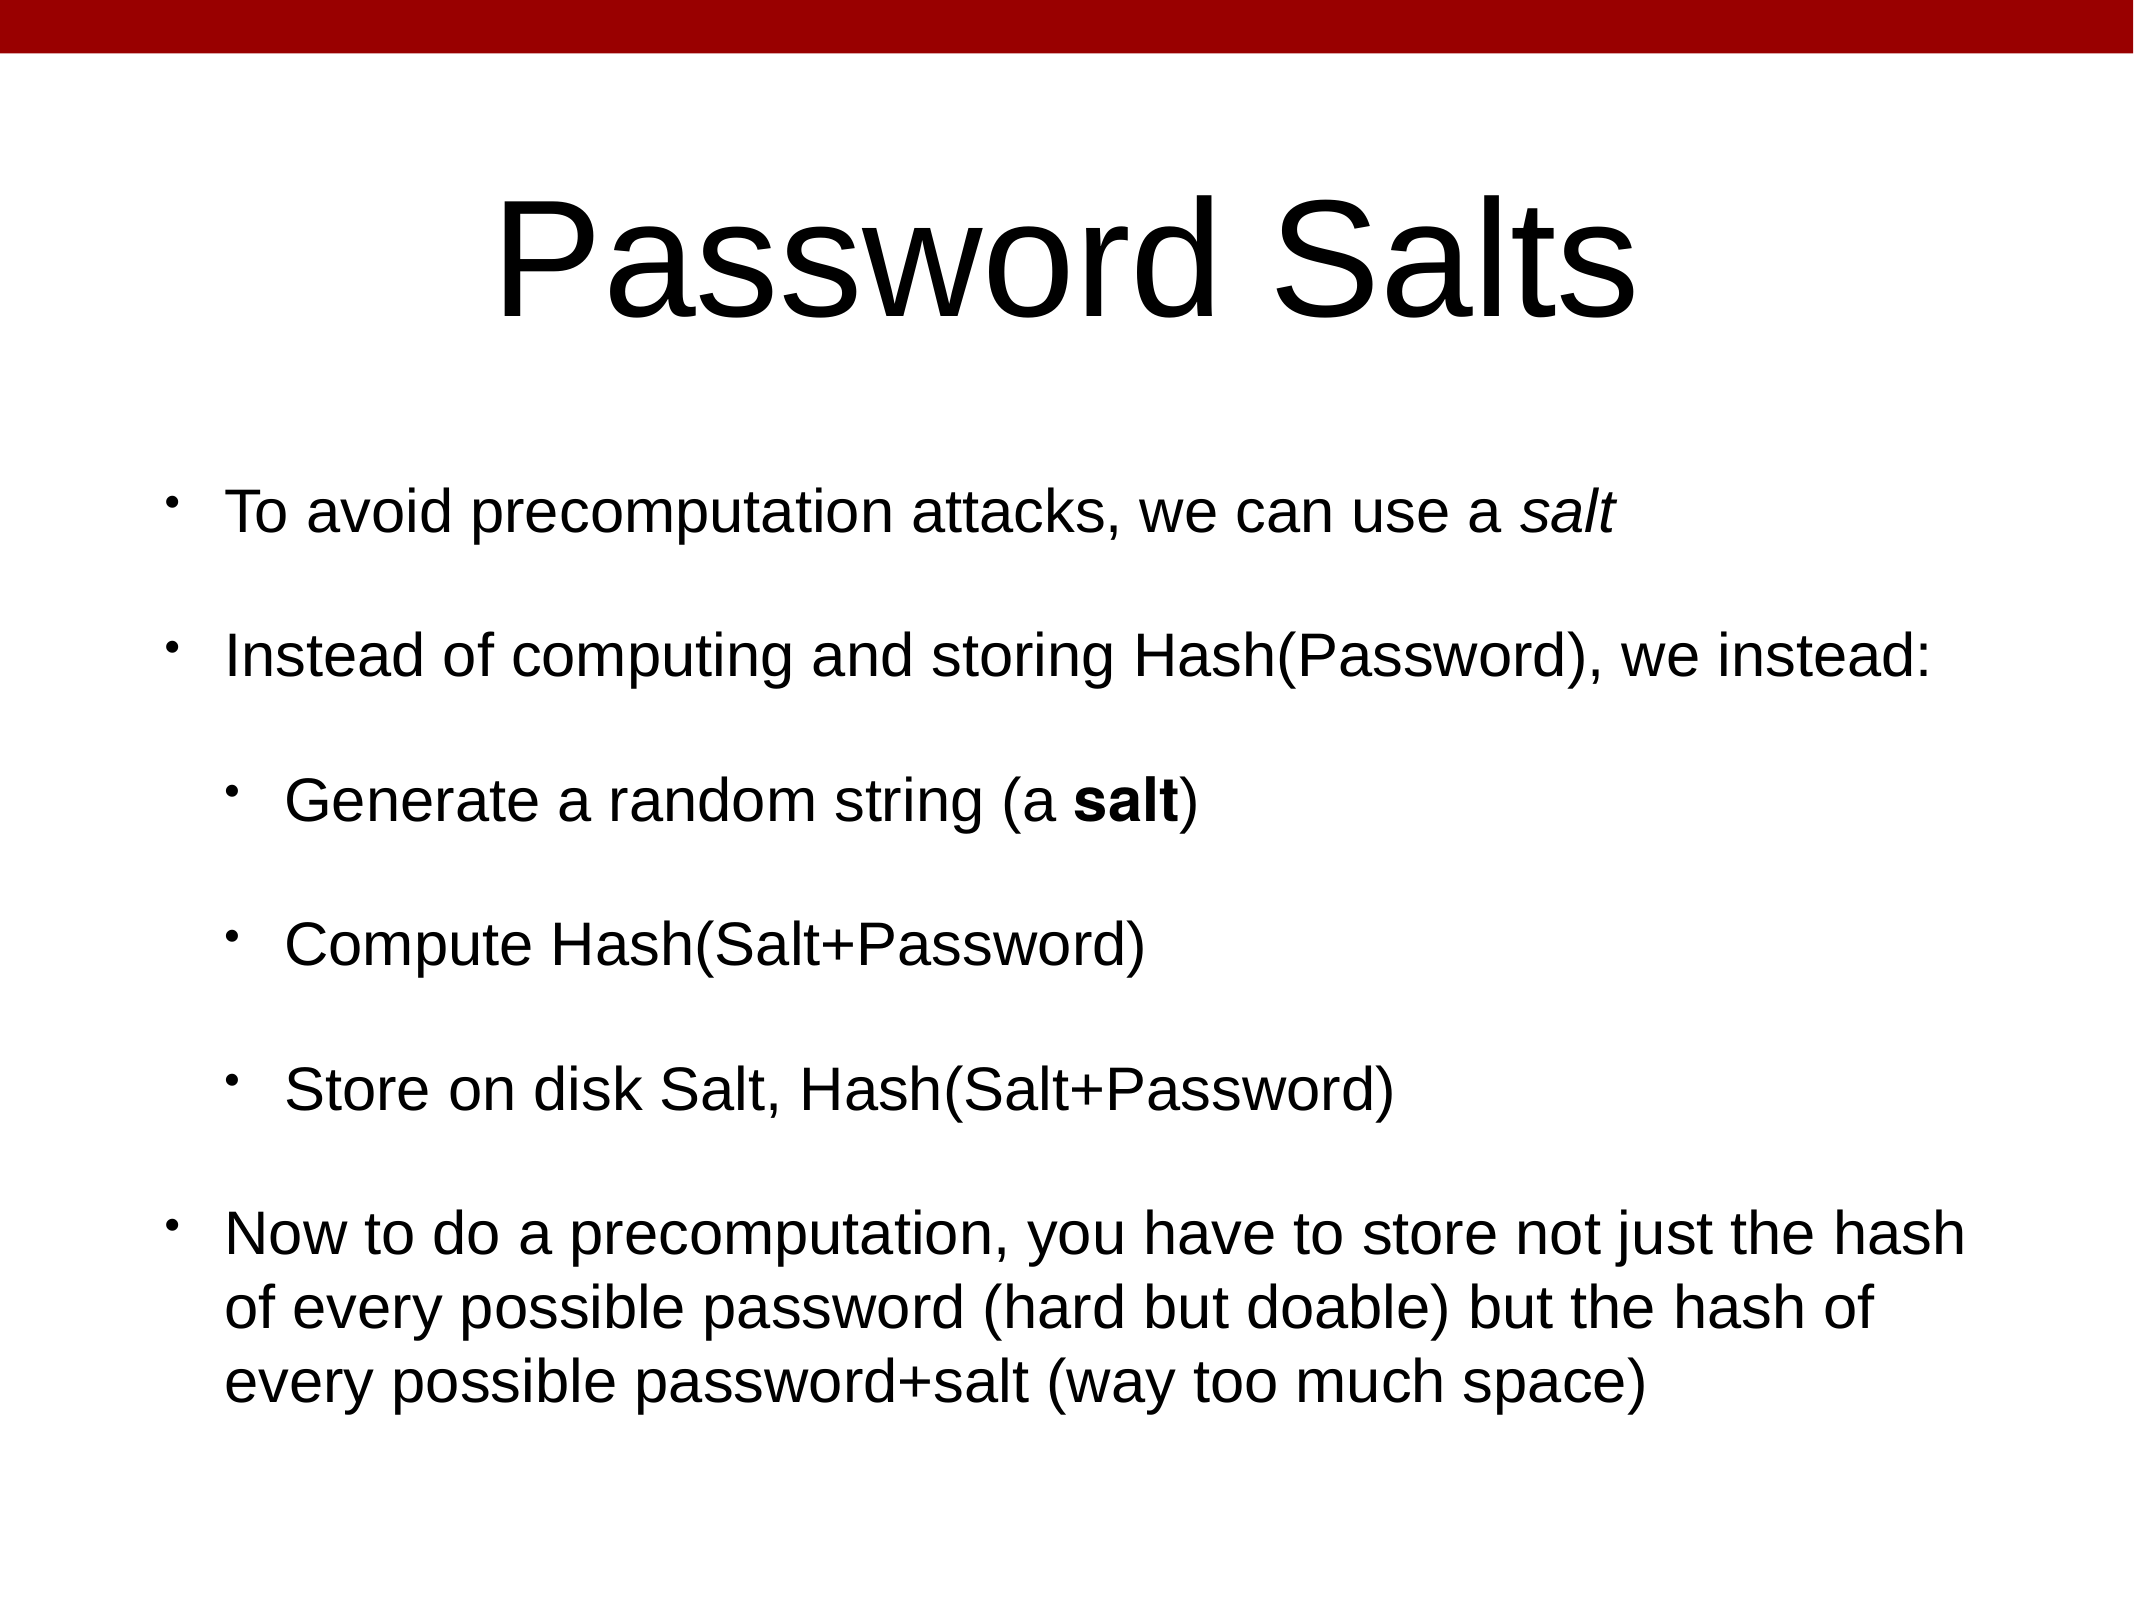

# Password Salts
To avoid precomputation attacks, we can use a salt
Instead of computing and storing Hash(Password), we instead:
Generate a random string (a salt)
Compute Hash(Salt+Password)
Store on disk Salt, Hash(Salt+Password)
Now to do a precomputation, you have to store not just the hash of every possible password (hard but doable) but the hash of every possible password+salt (way too much space)